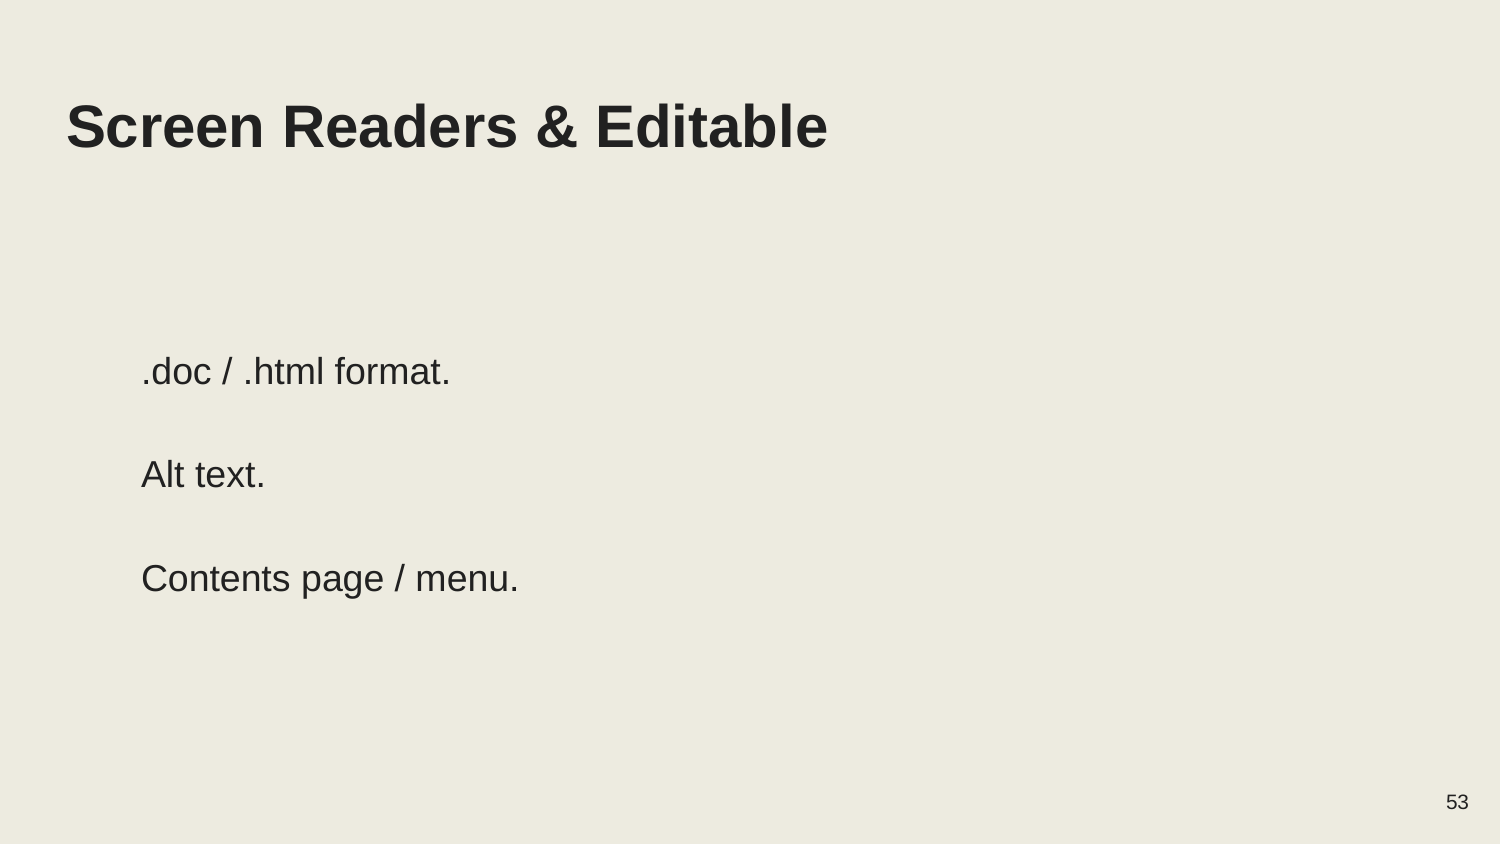

# Screen Readers & Editable
.doc / .html format.

Alt text.

Contents page / menu.
53